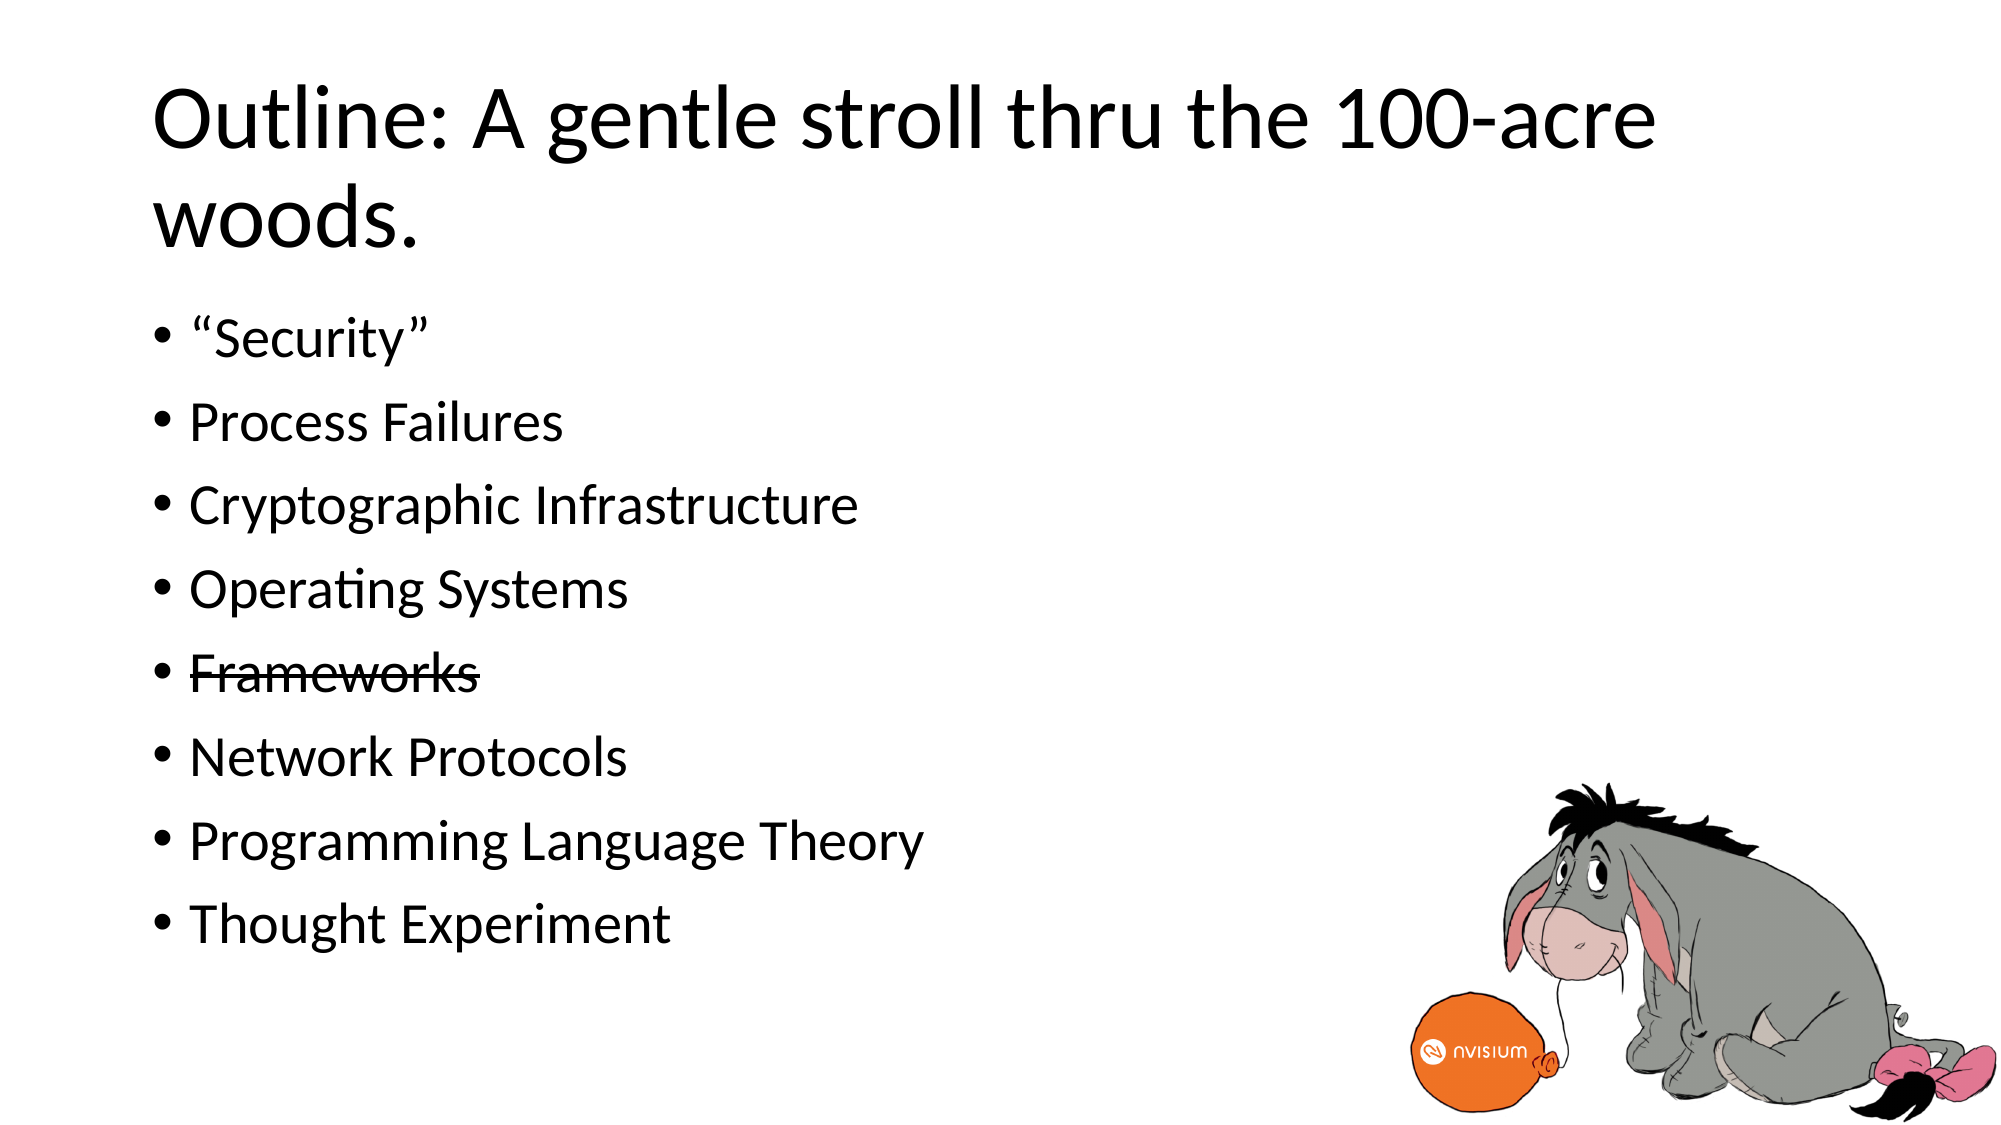

# Outline: A gentle stroll thru the 100-acre woods.
“Security”
Process Failures
Cryptographic Infrastructure
Operating Systems
Frameworks
Network Protocols
Programming Language Theory
Thought Experiment